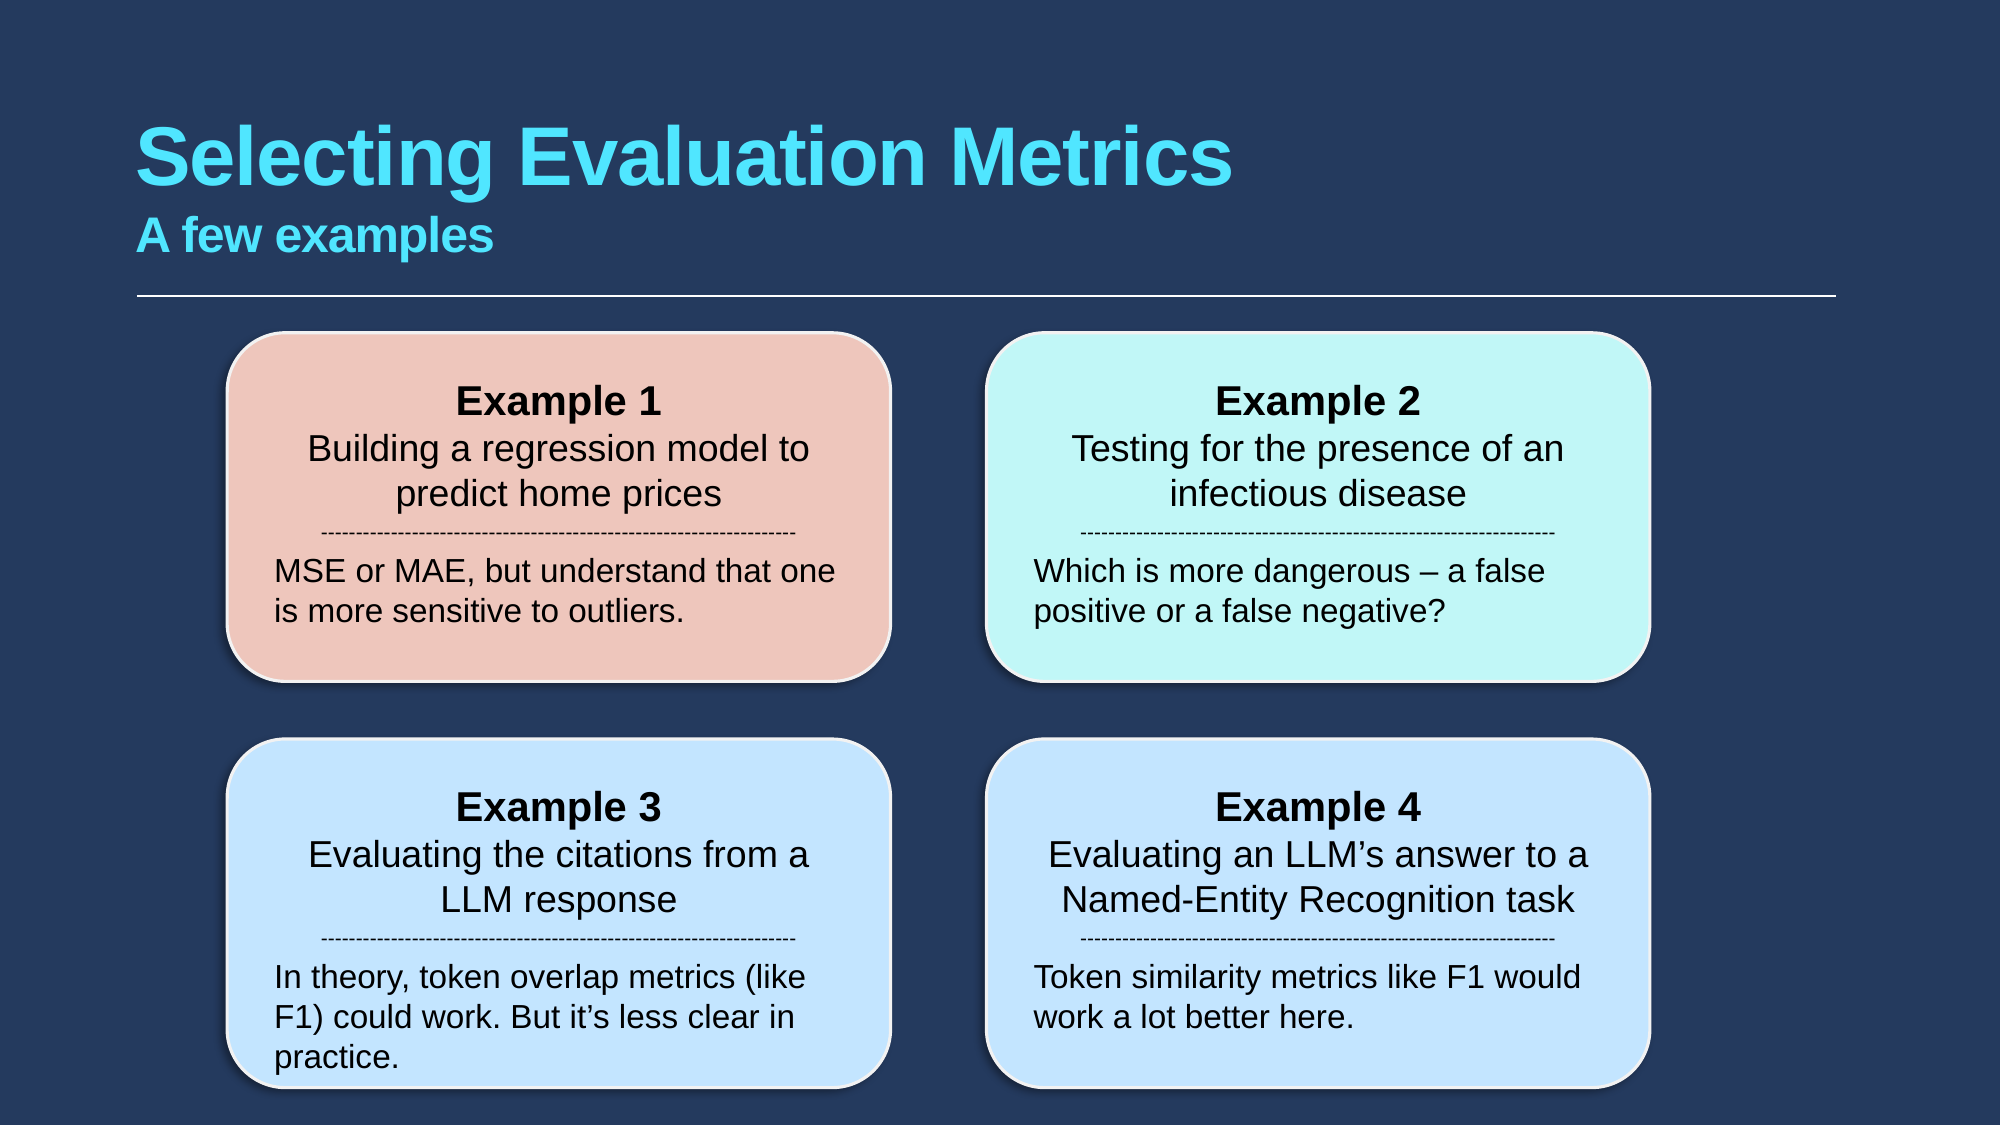

Selecting Evaluation Metrics
A few examples
Example 1
Building a regression model to predict home prices

--------------------------------------------------------------------

MSE or MAE, but understand that one is more sensitive to outliers.
Example 2
Testing for the presence of an infectious disease

--------------------------------------------------------------------

Which is more dangerous – a false positive or a false negative?
Example 3
Evaluating the citations from a LLM response

--------------------------------------------------------------------

In theory, token overlap metrics (like F1) could work. But it’s less clear in practice.
Example 4
Evaluating an LLM’s answer to a Named-Entity Recognition task

--------------------------------------------------------------------

Token similarity metrics like F1 would work a lot better here.